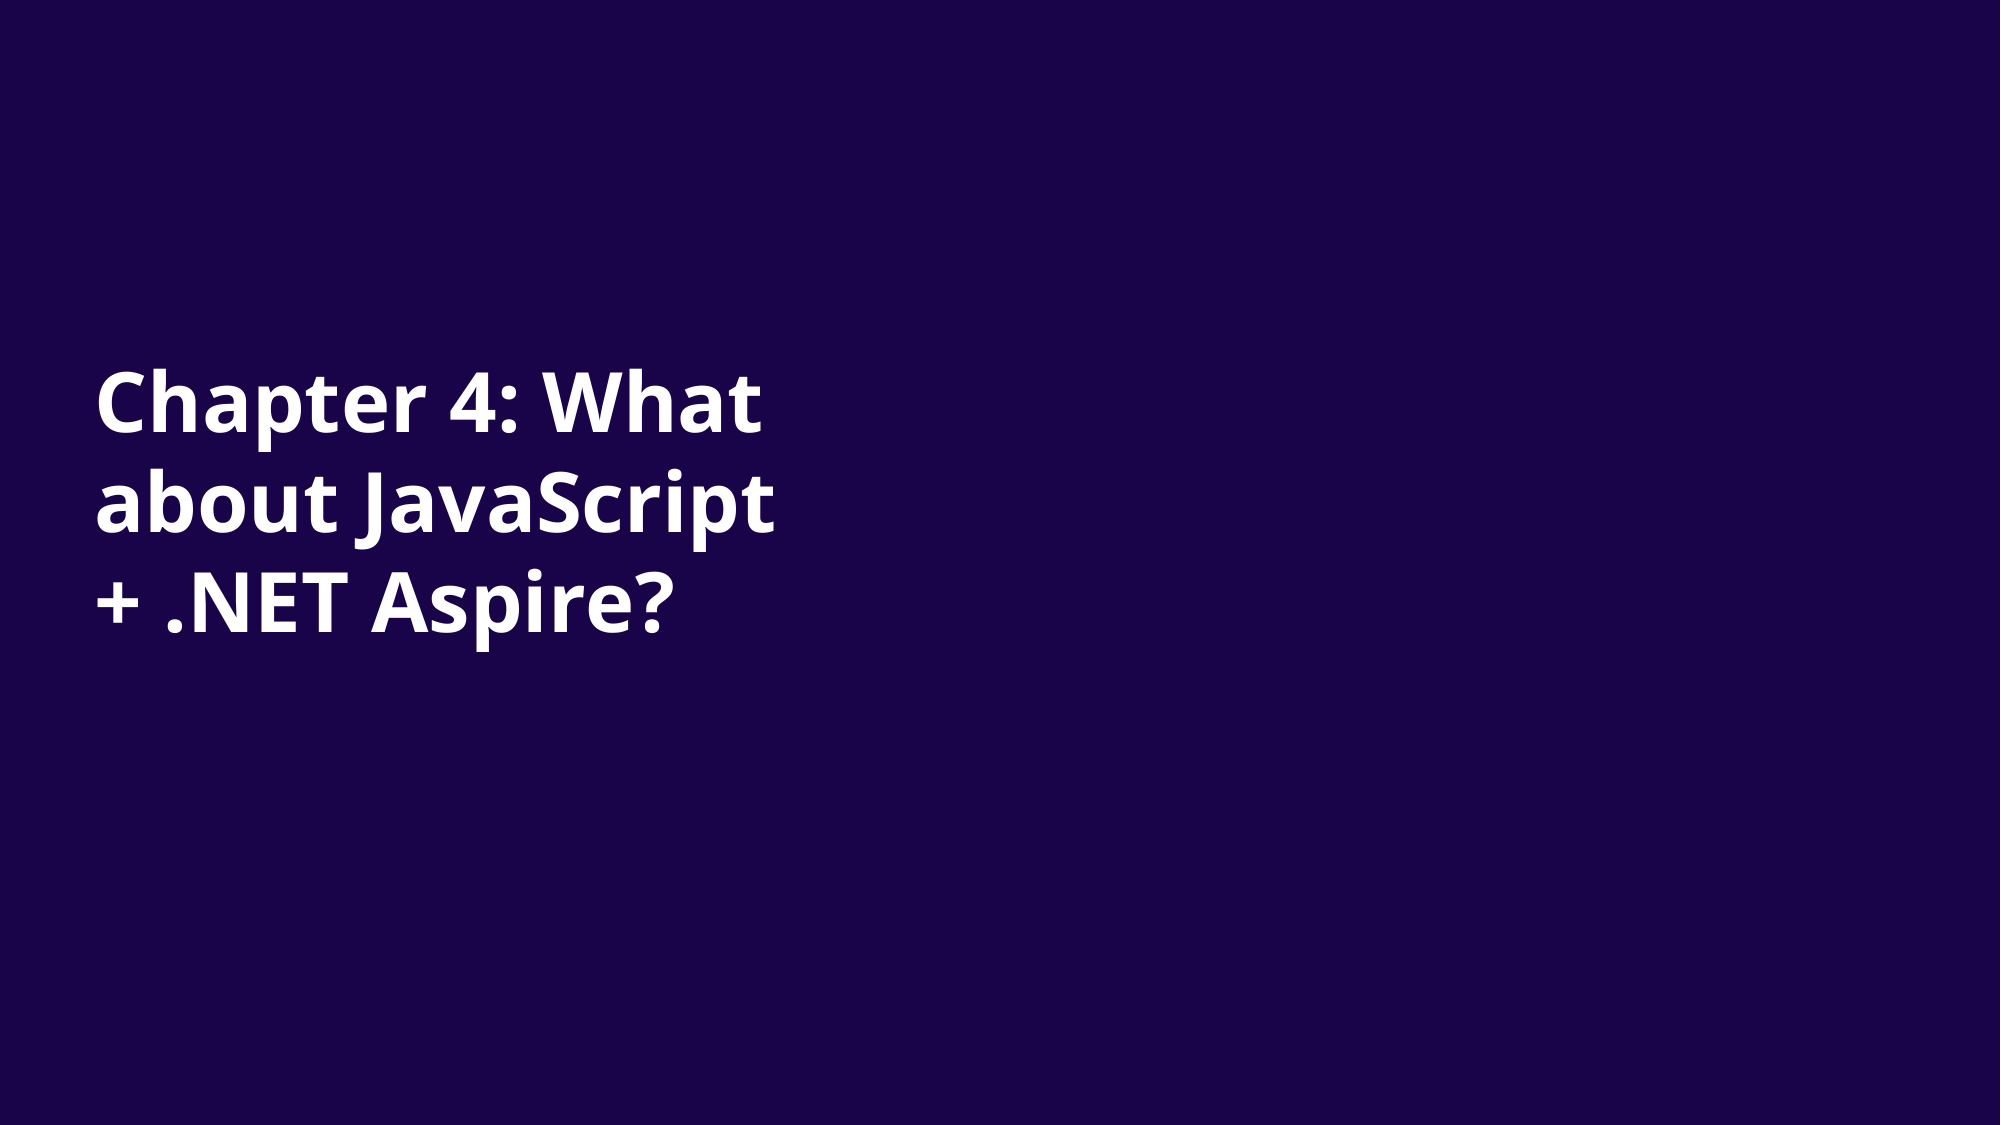

# Chapter 4: What about JavaScript + .NET Aspire?